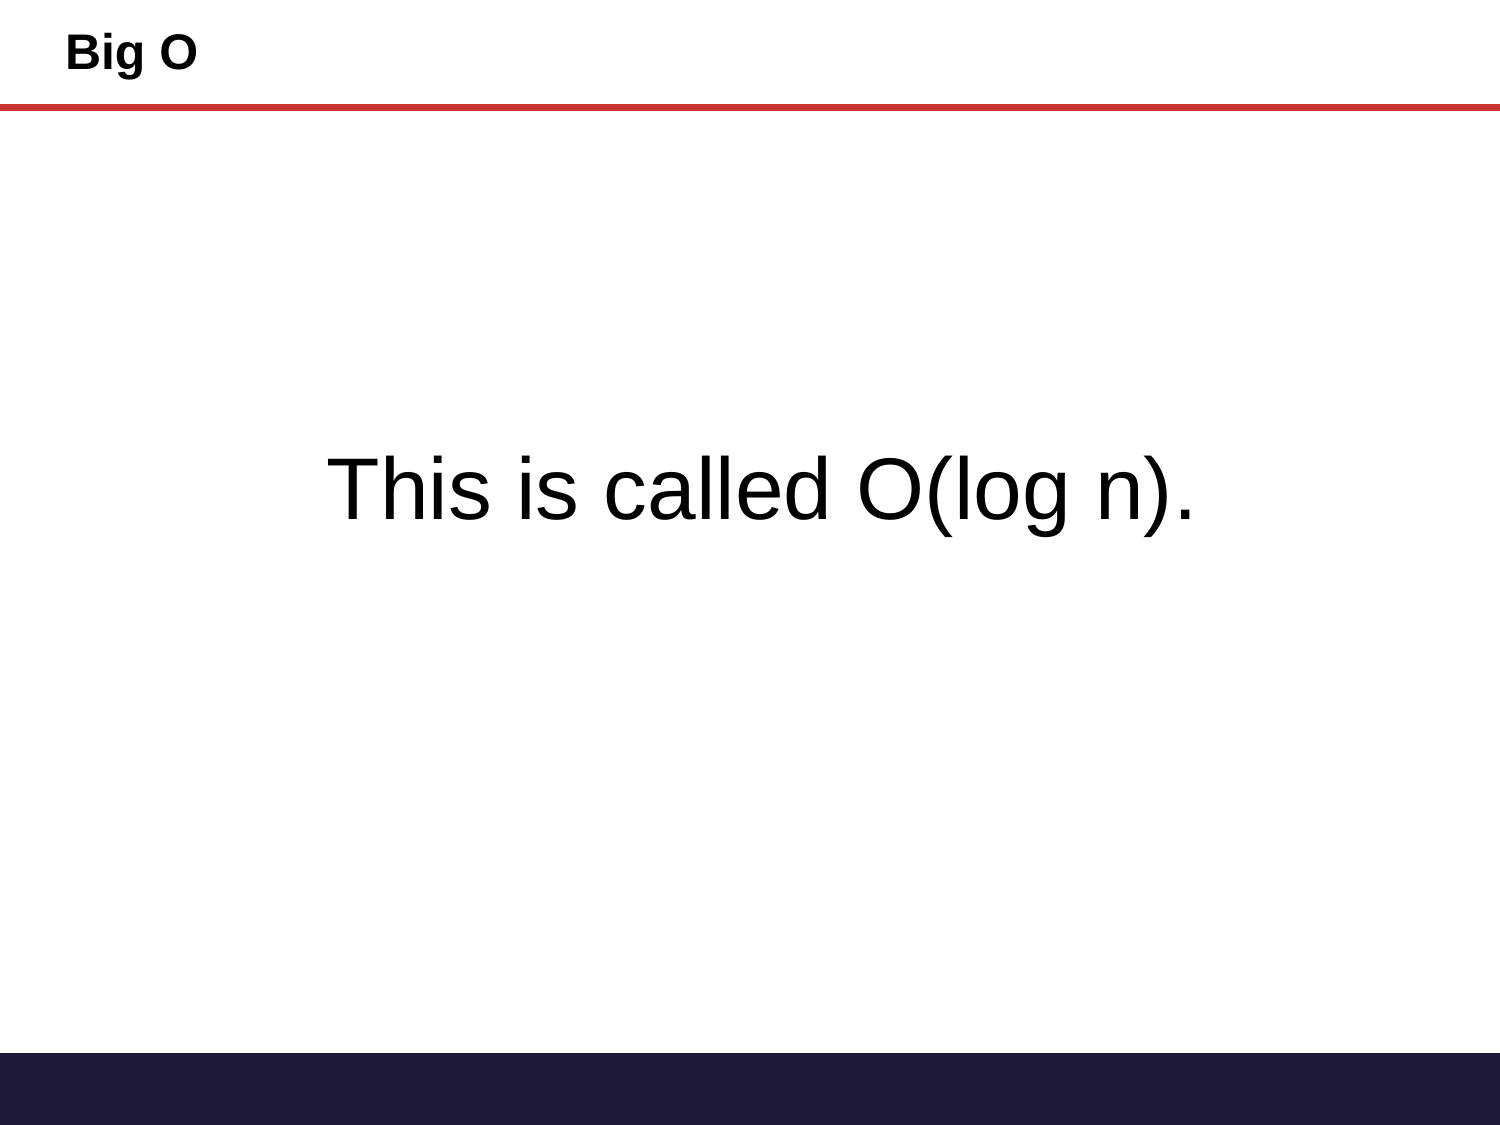

# Big O
This is called O(log n).